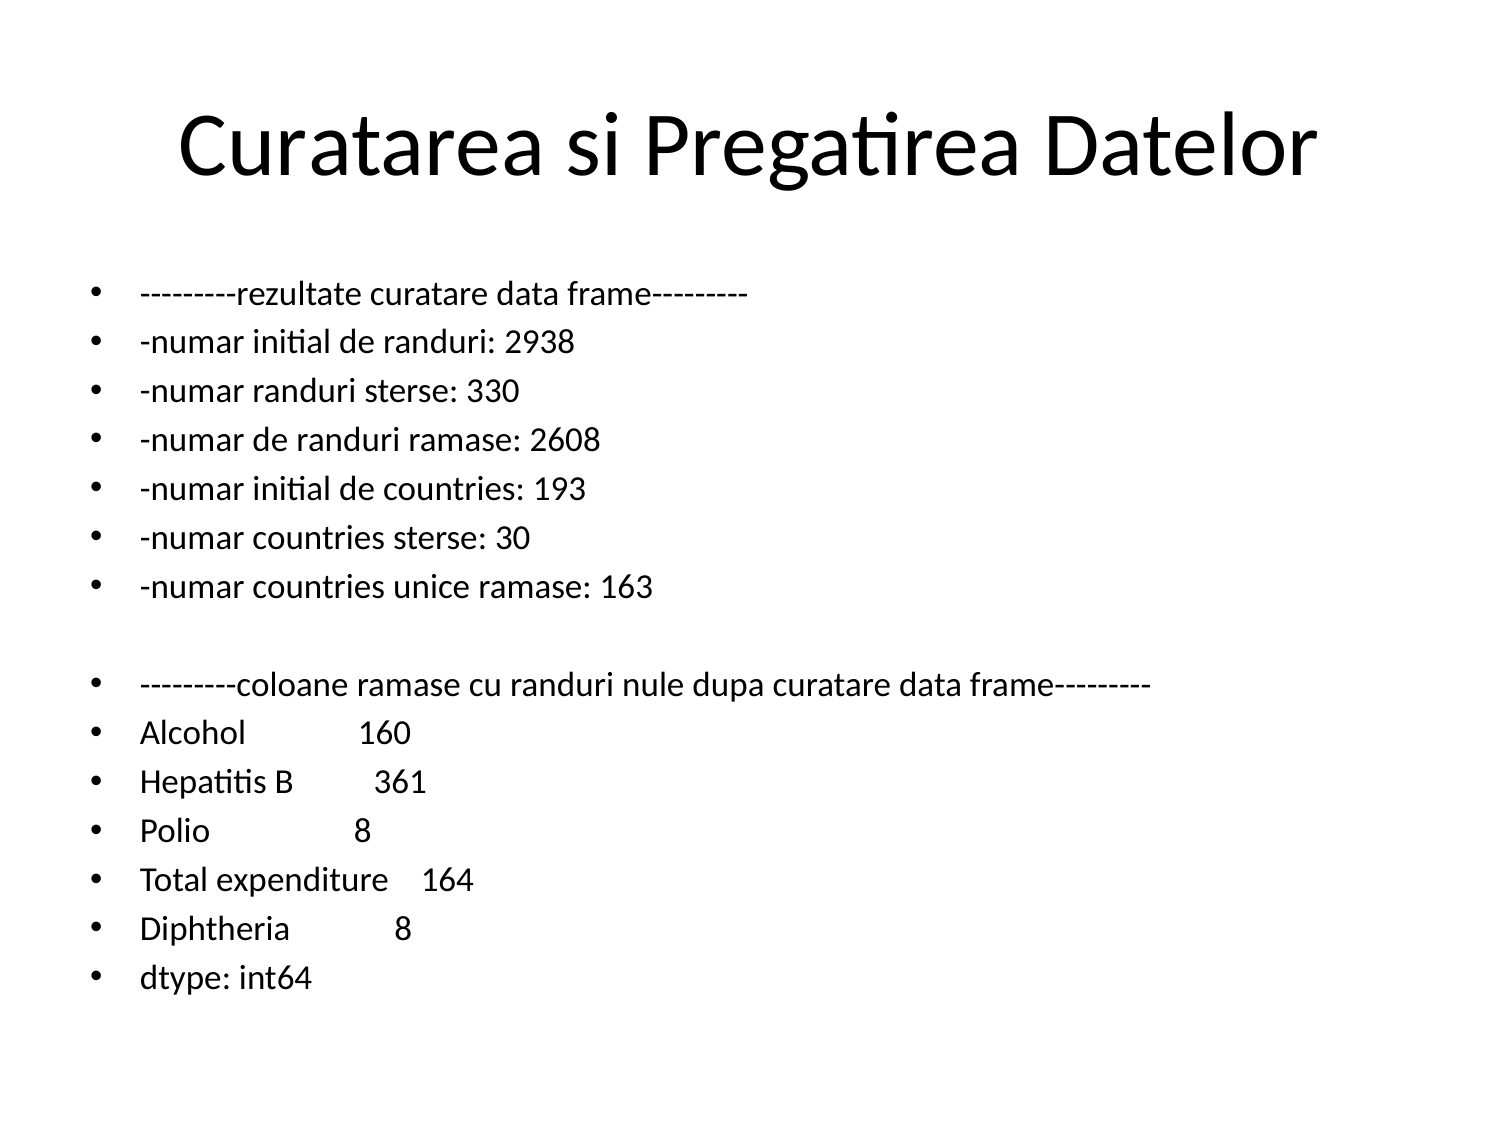

# Curatarea si Pregatirea Datelor
---------rezultate curatare data frame---------
-numar initial de randuri: 2938
-numar randuri sterse: 330
-numar de randuri ramase: 2608
-numar initial de countries: 193
-numar countries sterse: 30
-numar countries unice ramase: 163

---------coloane ramase cu randuri nule dupa curatare data frame---------
Alcohol              160
Hepatitis B          361
Polio                  8
Total expenditure    164
Diphtheria             8
dtype: int64